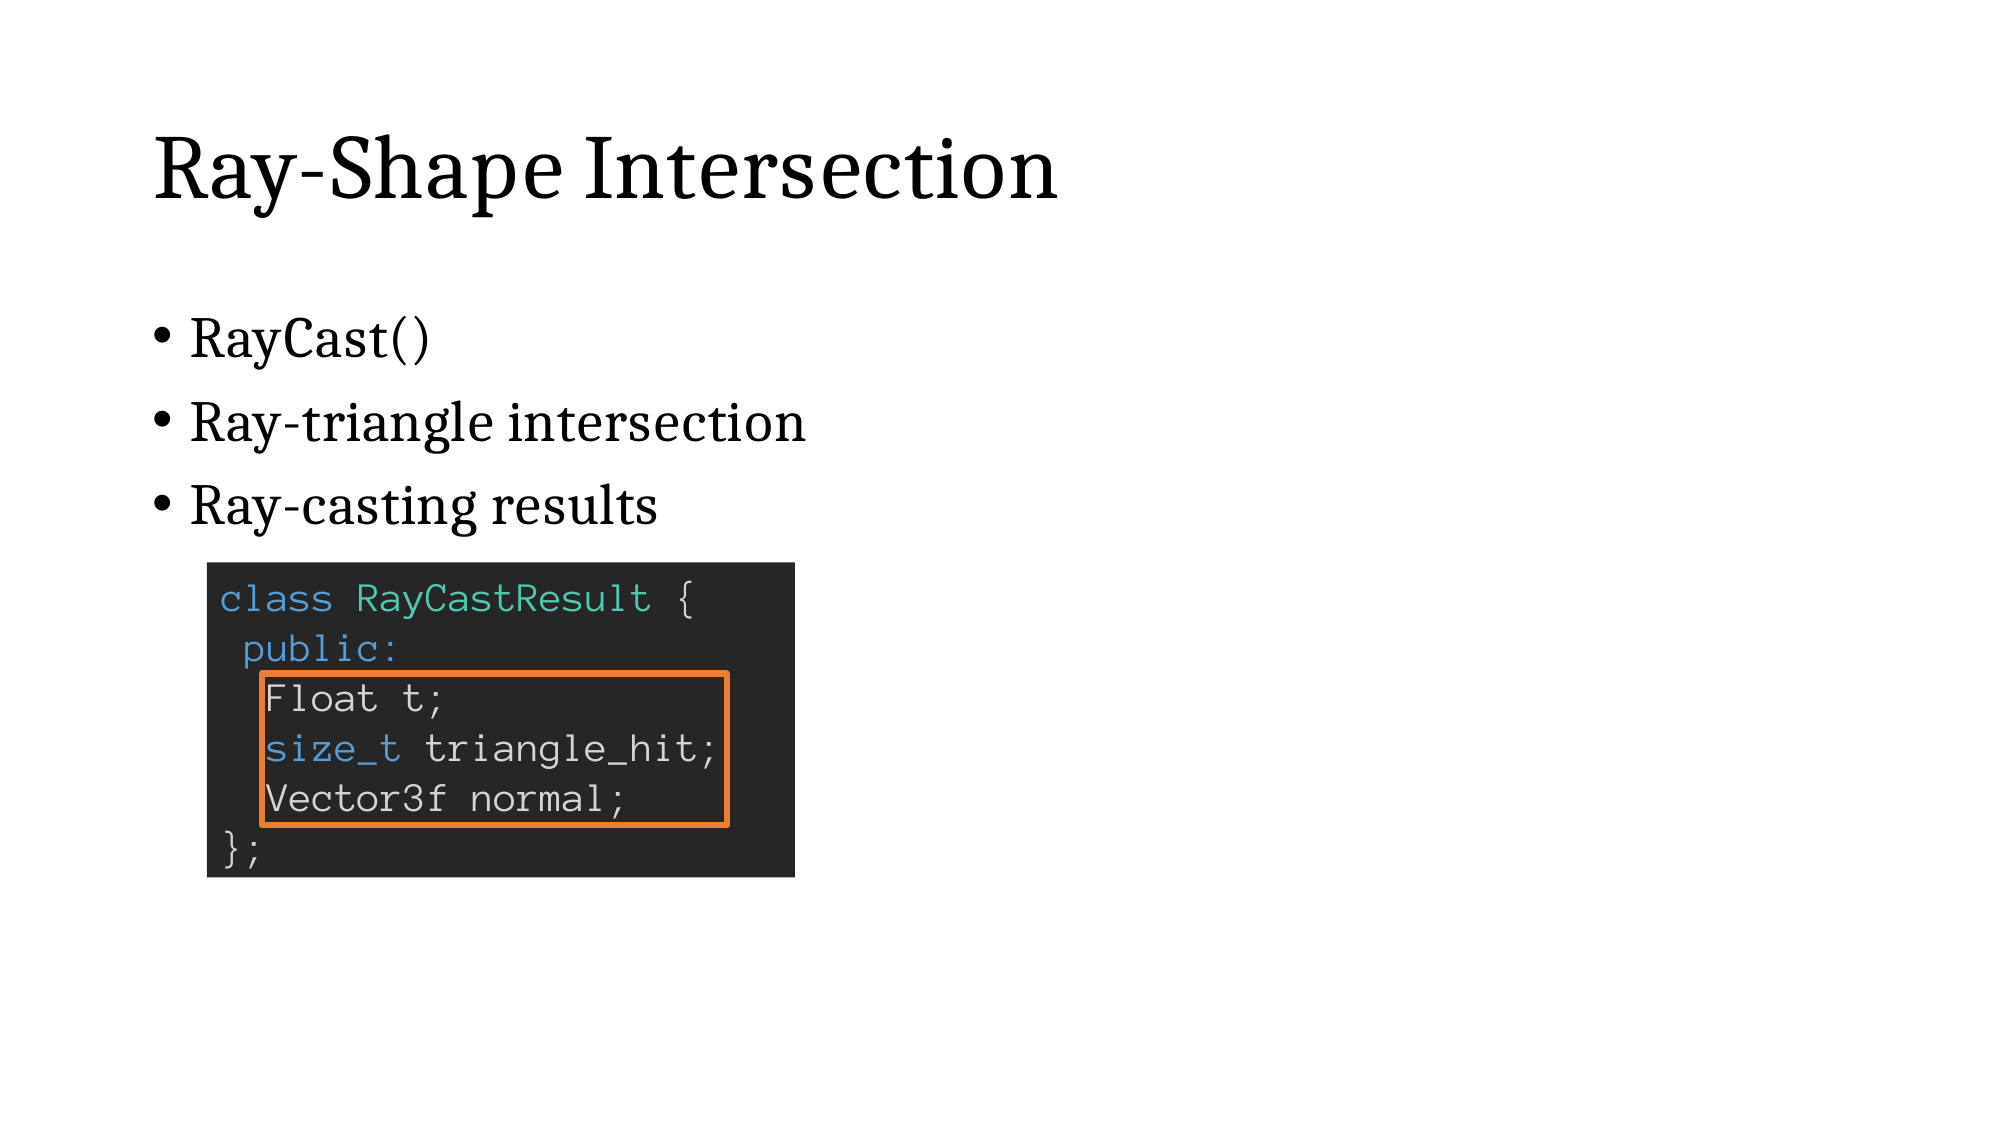

# Ray-Shape Intersection
RayCast()
Ray-triangle intersection
Ray-casting results
class RayCastResult {
 public:
  Float t;
  size_t triangle_hit;
  Vector3f normal;
};